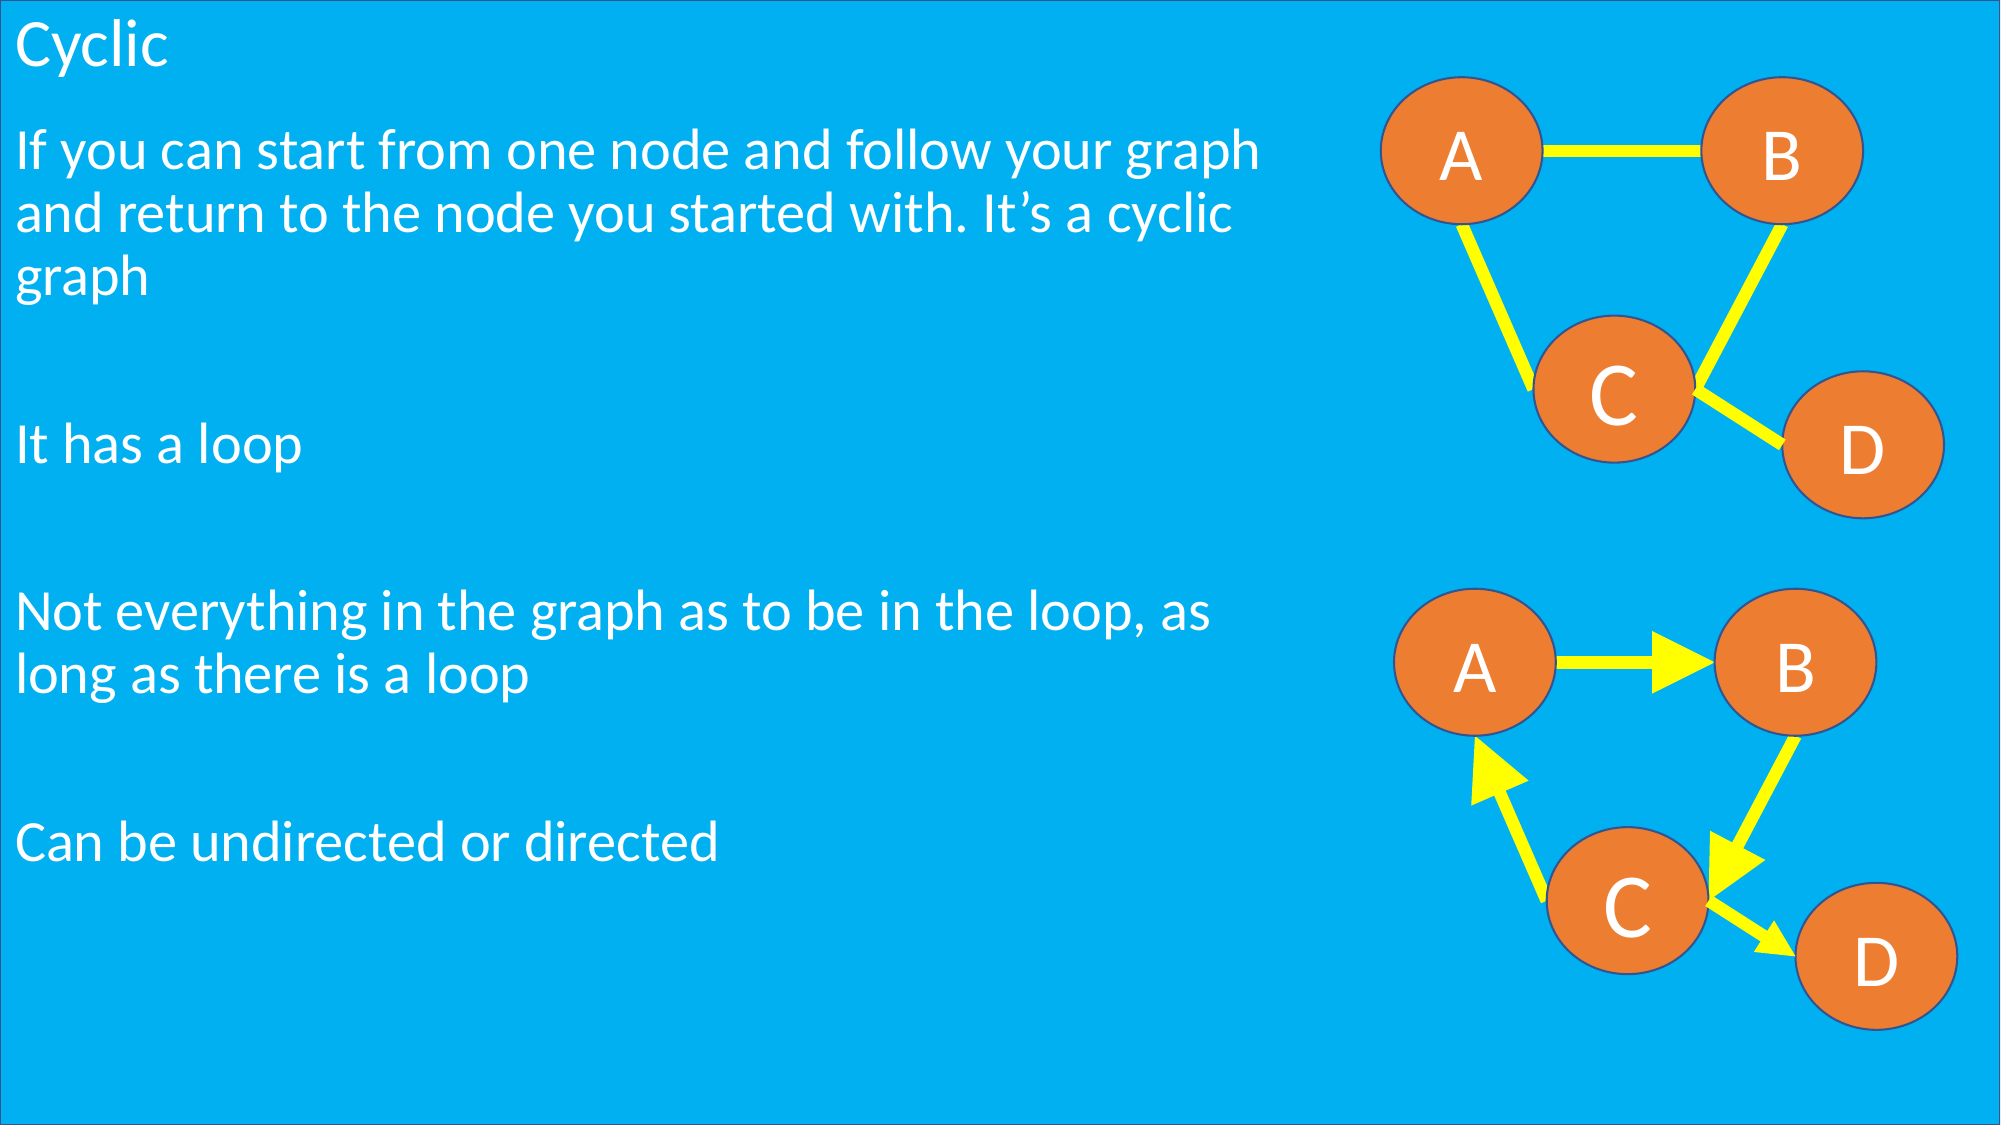

# Cyclic
A
B
If you can start from one node and follow your graph and return to the node you started with. It’s a cyclic graph

It has a loop

Not everything in the graph as to be in the loop, as long as there is a loop

Can be undirected or directed
C
D
A
B
C
D